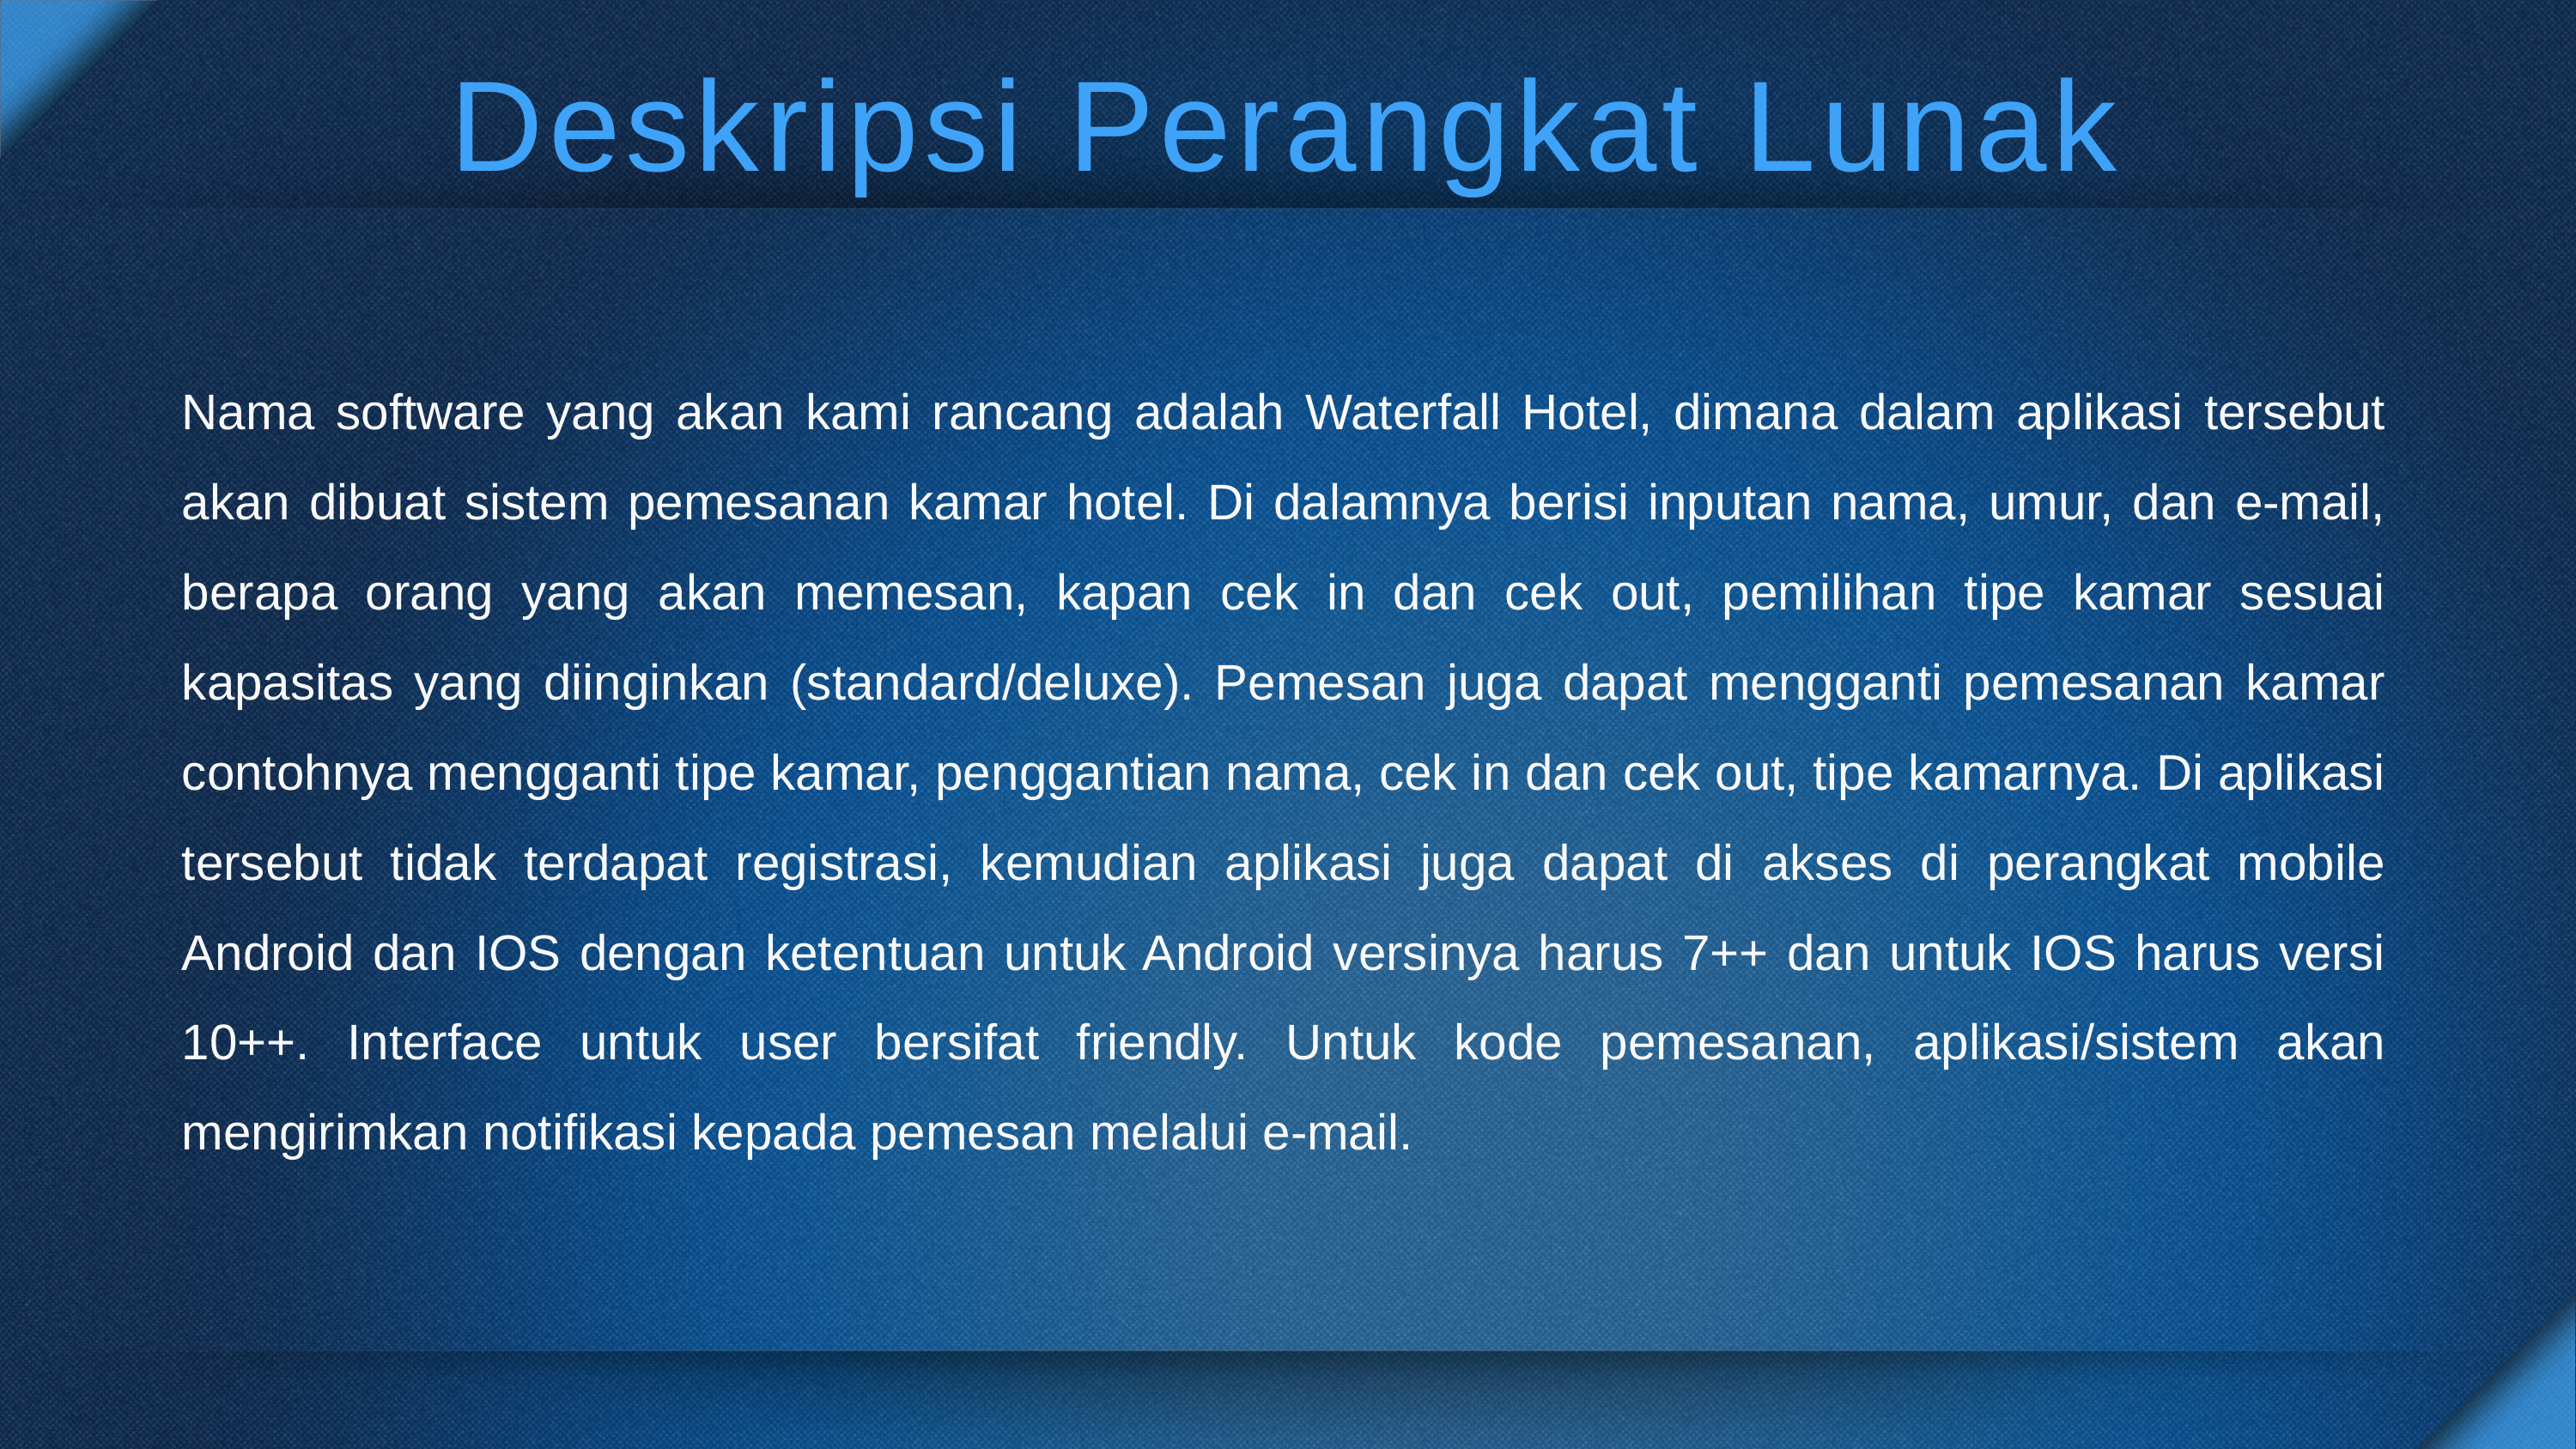

# Deskripsi Perangkat Lunak
Nama software yang akan kami rancang adalah Waterfall Hotel, dimana dalam aplikasi tersebut akan dibuat sistem pemesanan kamar hotel. Di dalamnya berisi inputan nama, umur, dan e-mail, berapa orang yang akan memesan, kapan cek in dan cek out, pemilihan tipe kamar sesuai kapasitas yang diinginkan (standard/deluxe). Pemesan juga dapat mengganti pemesanan kamar contohnya mengganti tipe kamar, penggantian nama, cek in dan cek out, tipe kamarnya. Di aplikasi tersebut tidak terdapat registrasi, kemudian aplikasi juga dapat di akses di perangkat mobile Android dan IOS dengan ketentuan untuk Android versinya harus 7++ dan untuk IOS harus versi 10++. Interface untuk user bersifat friendly. Untuk kode pemesanan, aplikasi/sistem akan mengirimkan notifikasi kepada pemesan melalui e-mail.